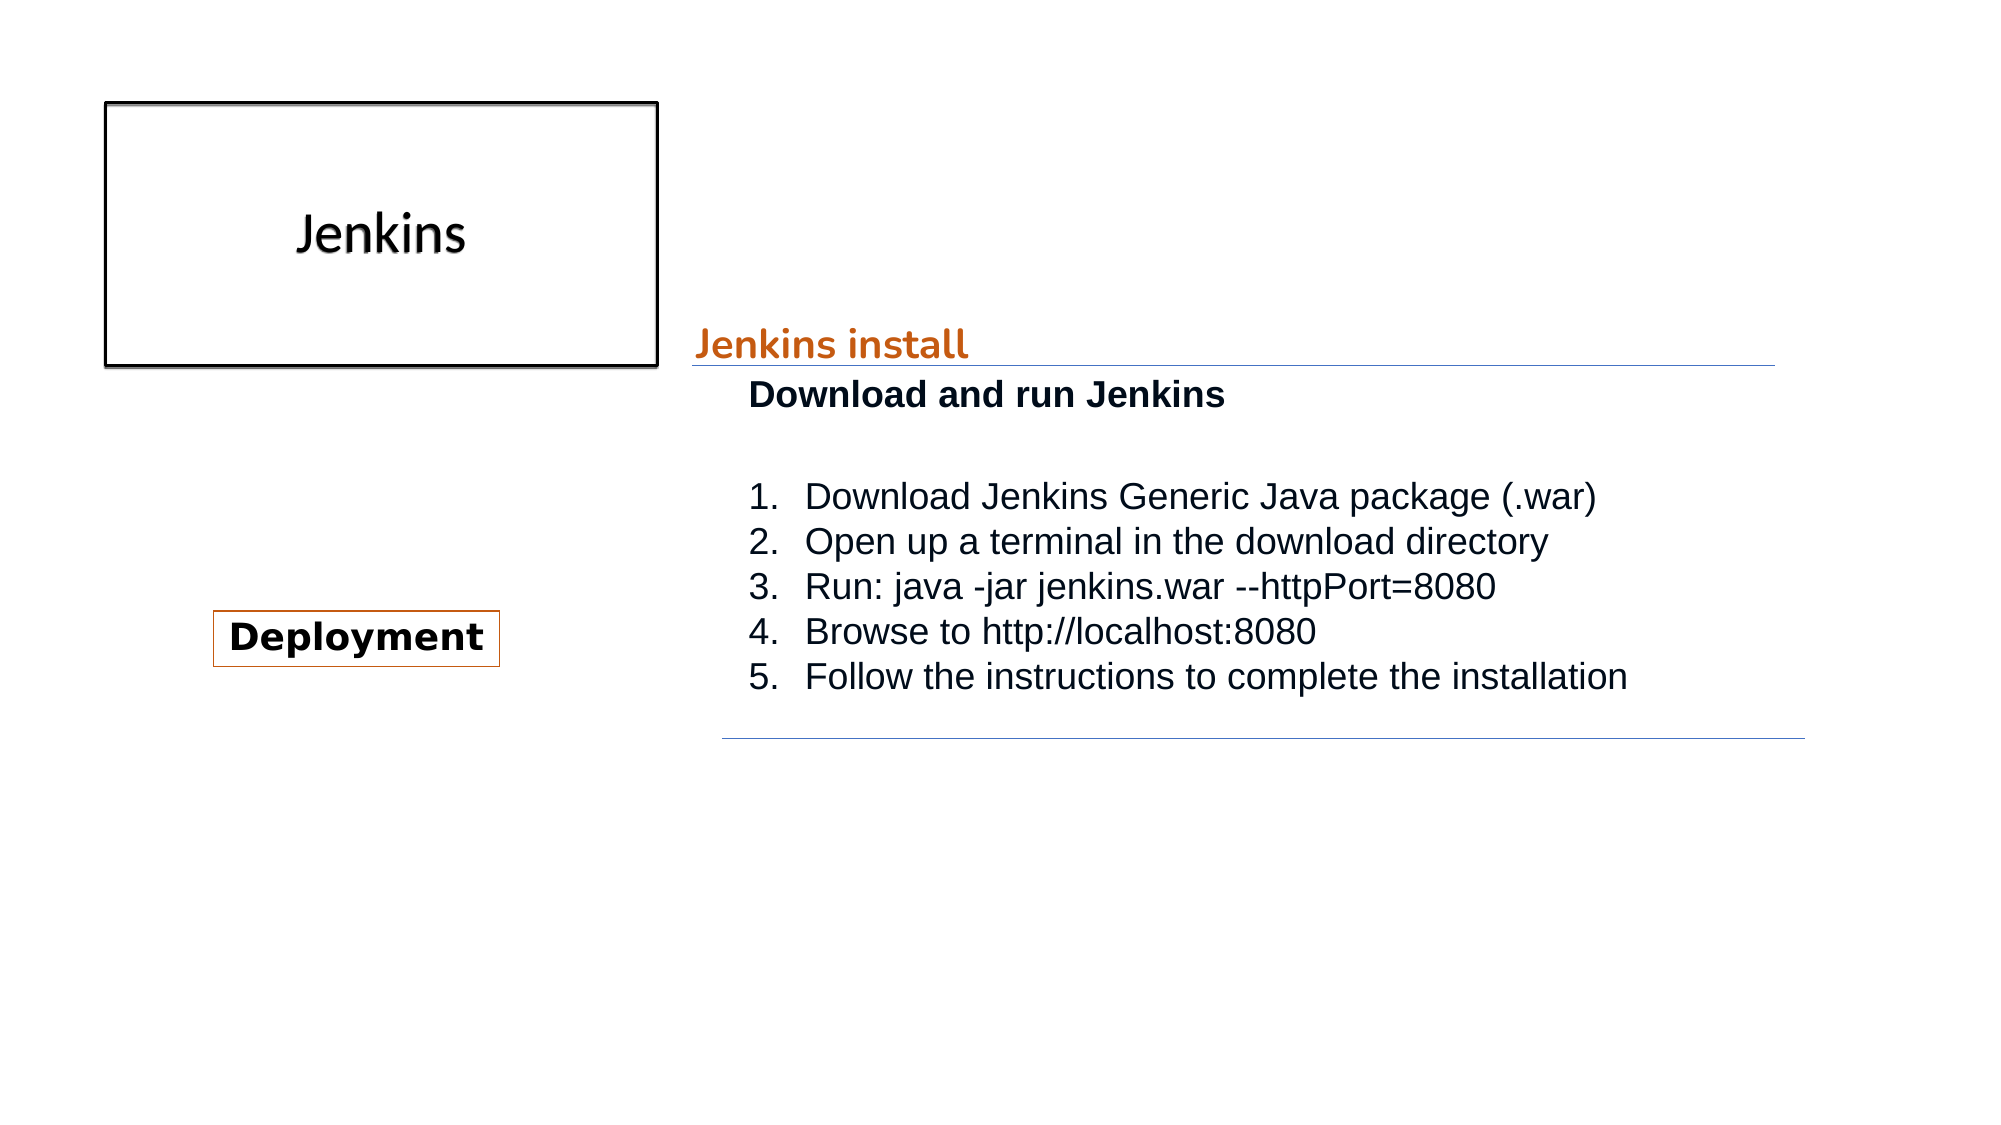

# Jenkins
Jenkins install
Download and run Jenkins

Download Jenkins Generic Java package (.war)
Open up a terminal in the download directory
Run: java -jar jenkins.war --httpPort=8080
Browse to http://localhost:8080
Follow the instructions to complete the installation
Deployment